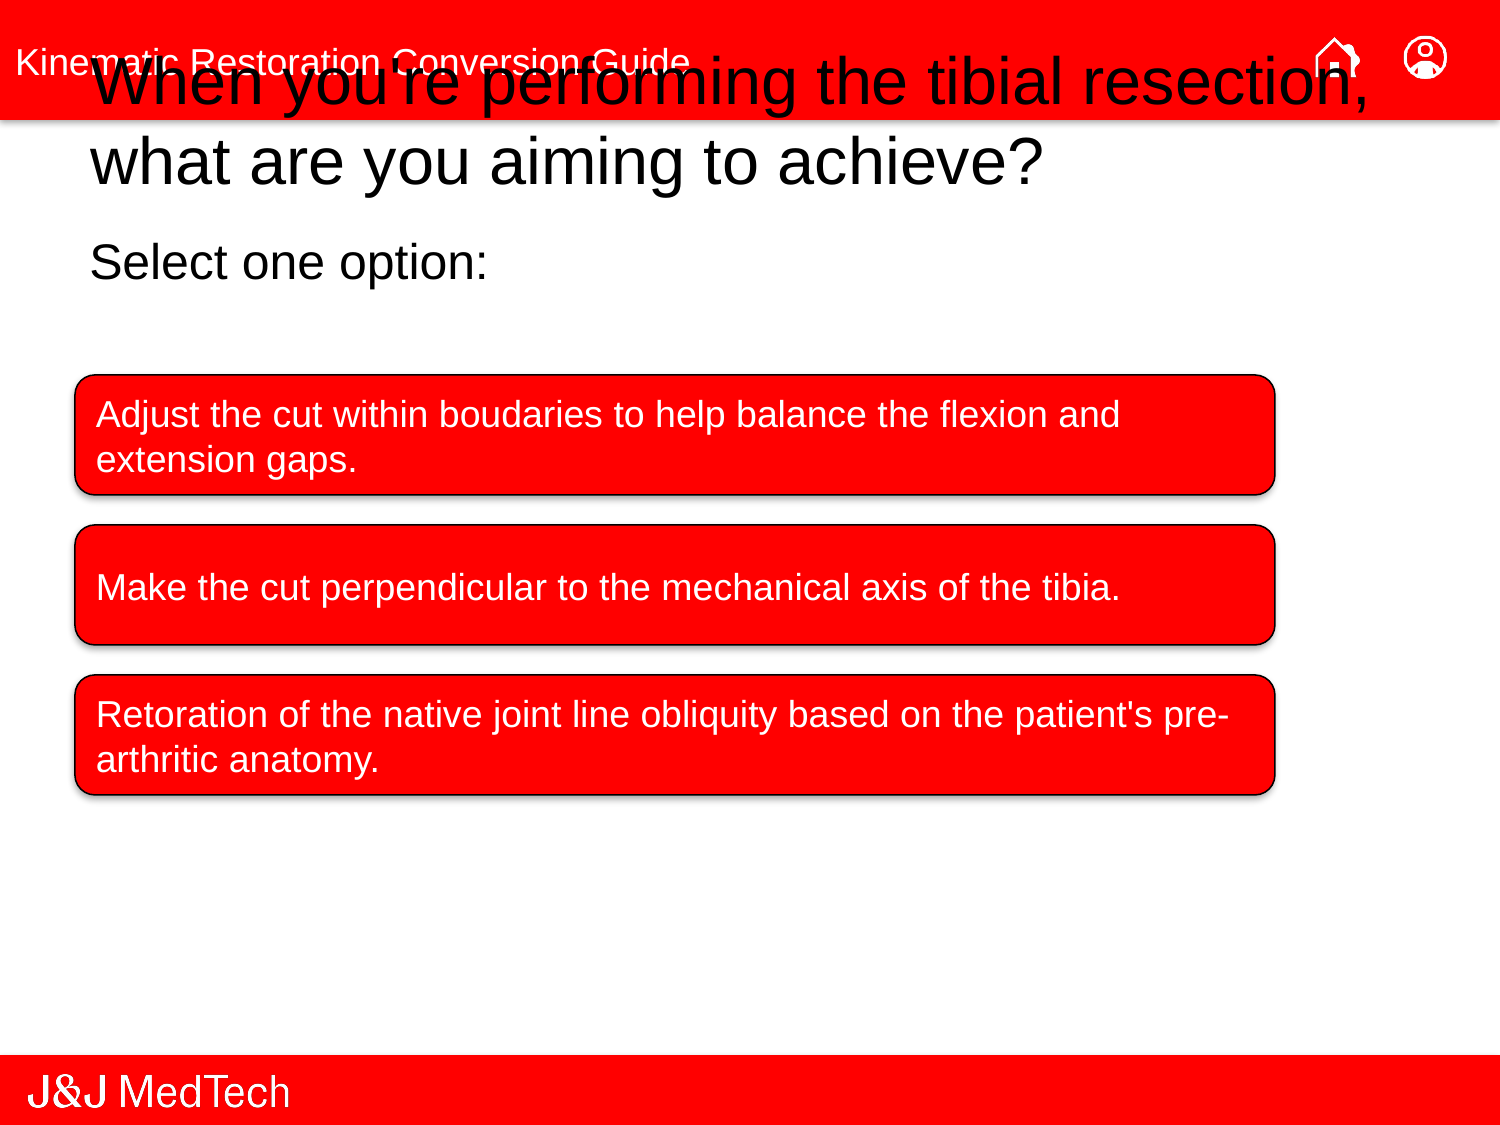

When you're performing the tibial resection,
what are you aiming to achieve?
Select one option:
Adjust the cut within boudaries to help balance the flexion and extension gaps.
Make the cut perpendicular to the mechanical axis of the tibia.
Retoration of the native joint line obliquity based on the patient's pre-arthritic anatomy.